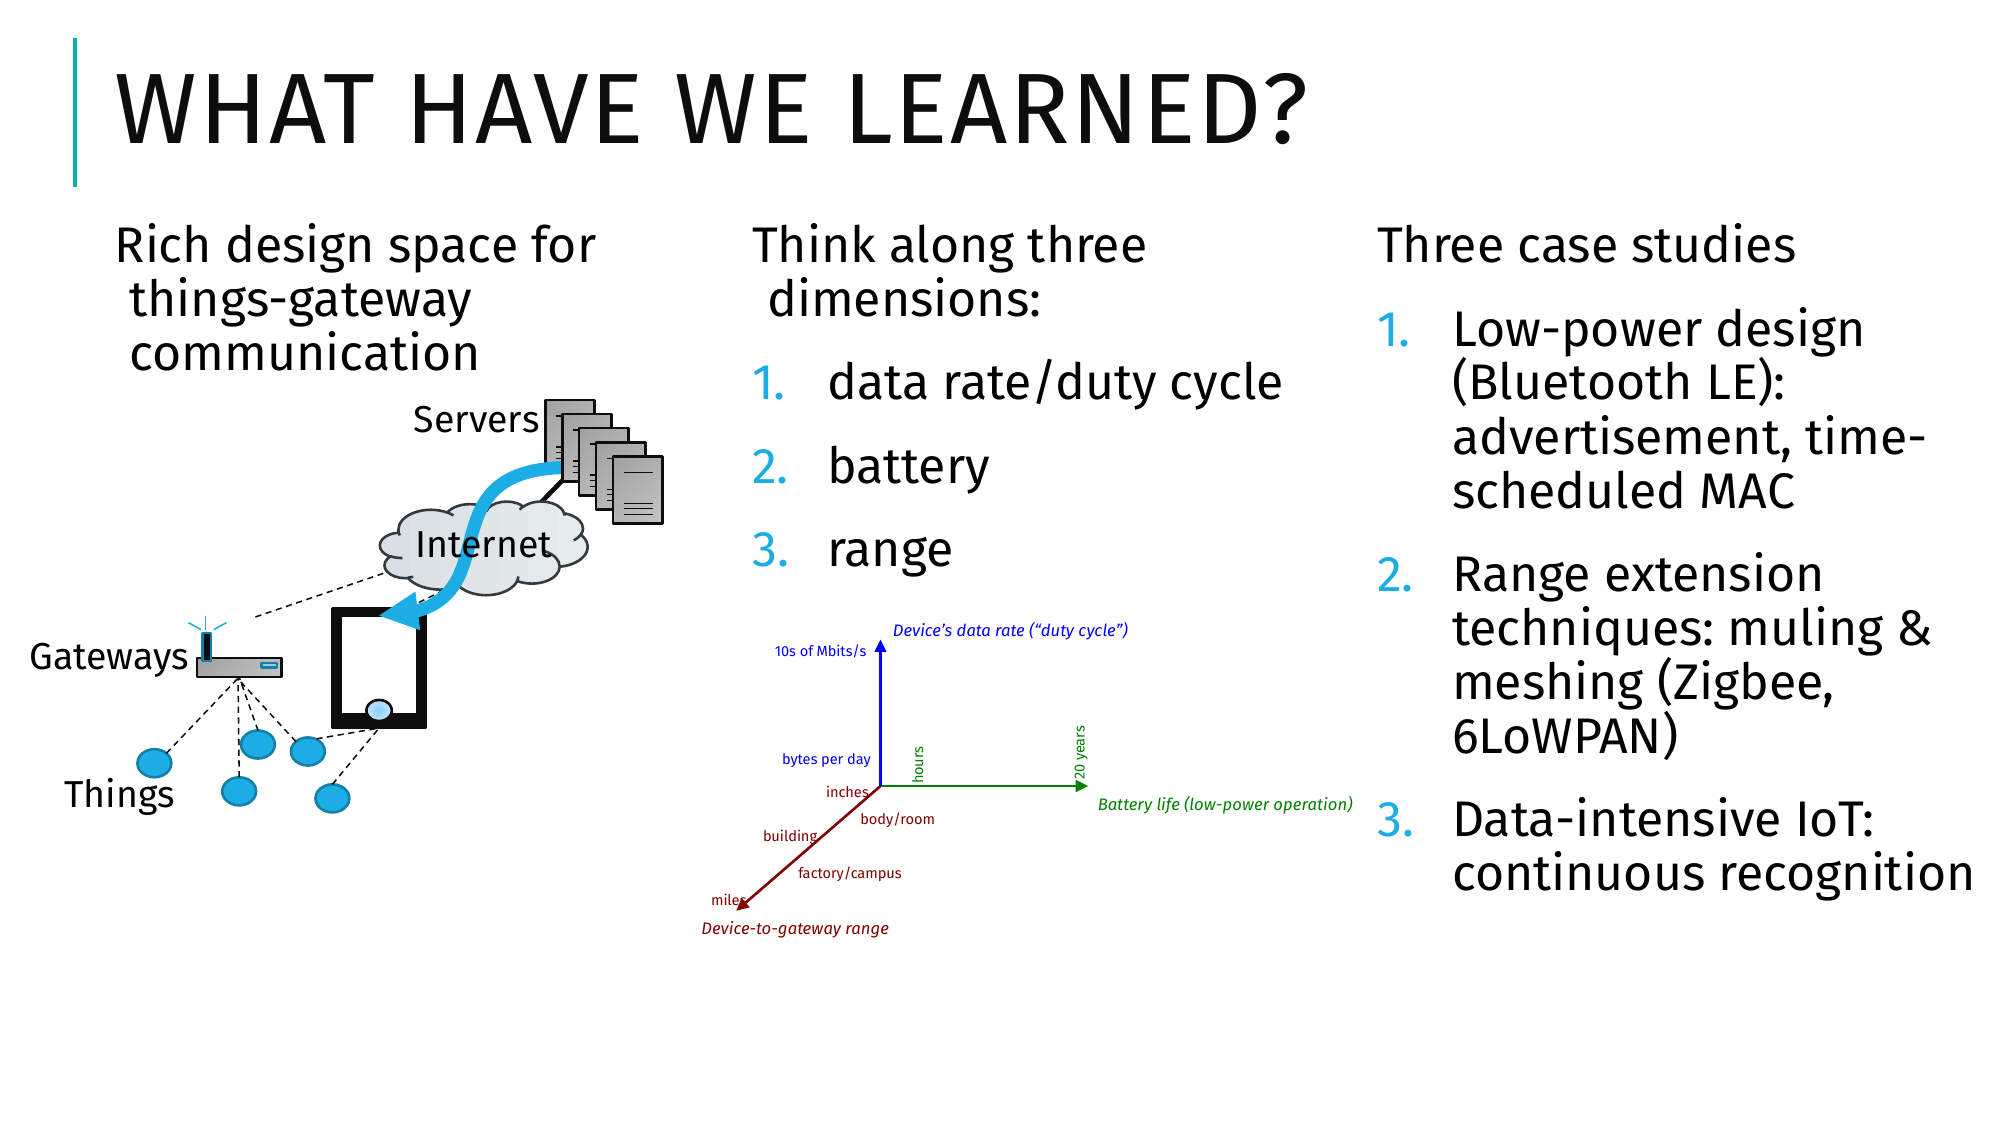

# What have we learned?
Rich design space for things-gateway communication

Servers

Internet
Gateways
Things
Think along three dimensions:
data rate/duty cycle
battery
range

Device’s data rate (“duty cycle”)
10s of Mbits/s
bytes per day
20 years
hours
Battery life (low-power operation)
inches
body/room
building
factory/campus
miles
Device-to-gateway range
Three case studies
Low-power design (Bluetooth LE): advertisement, time-scheduled MAC
Range extension techniques: muling & meshing (Zigbee, 6LoWPAN)
Data-intensive IoT: continuous recognition